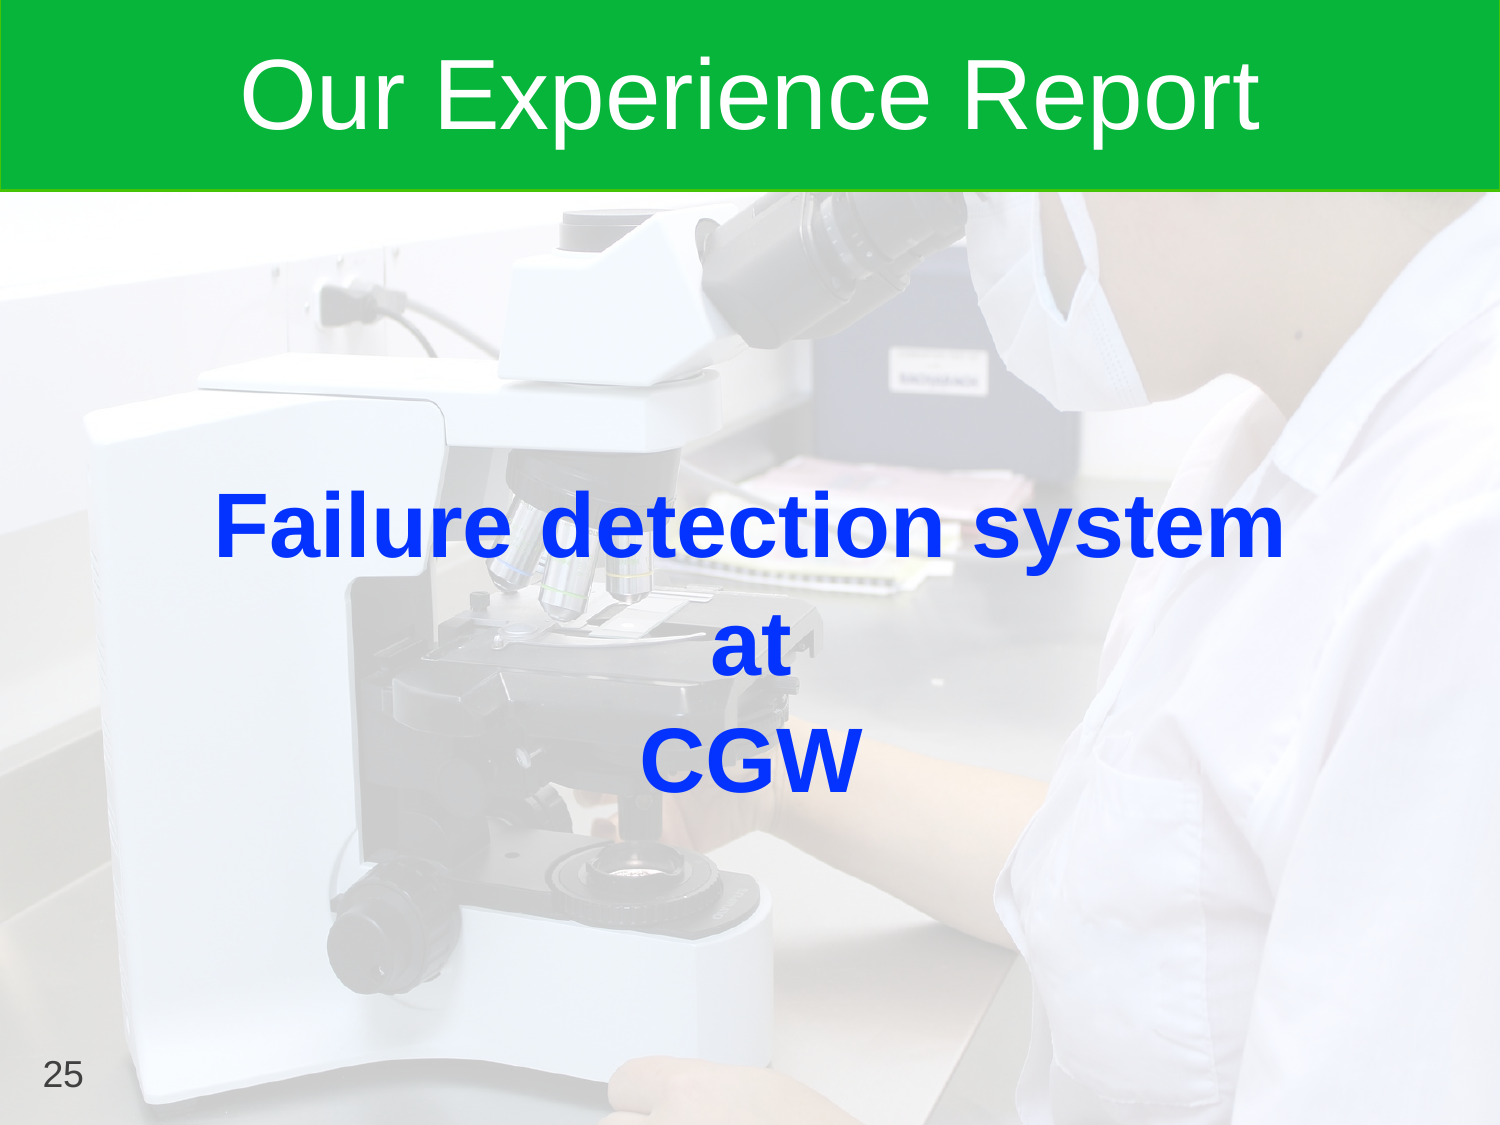

# Our Experience Report
Failure detection system
at
CGW
25